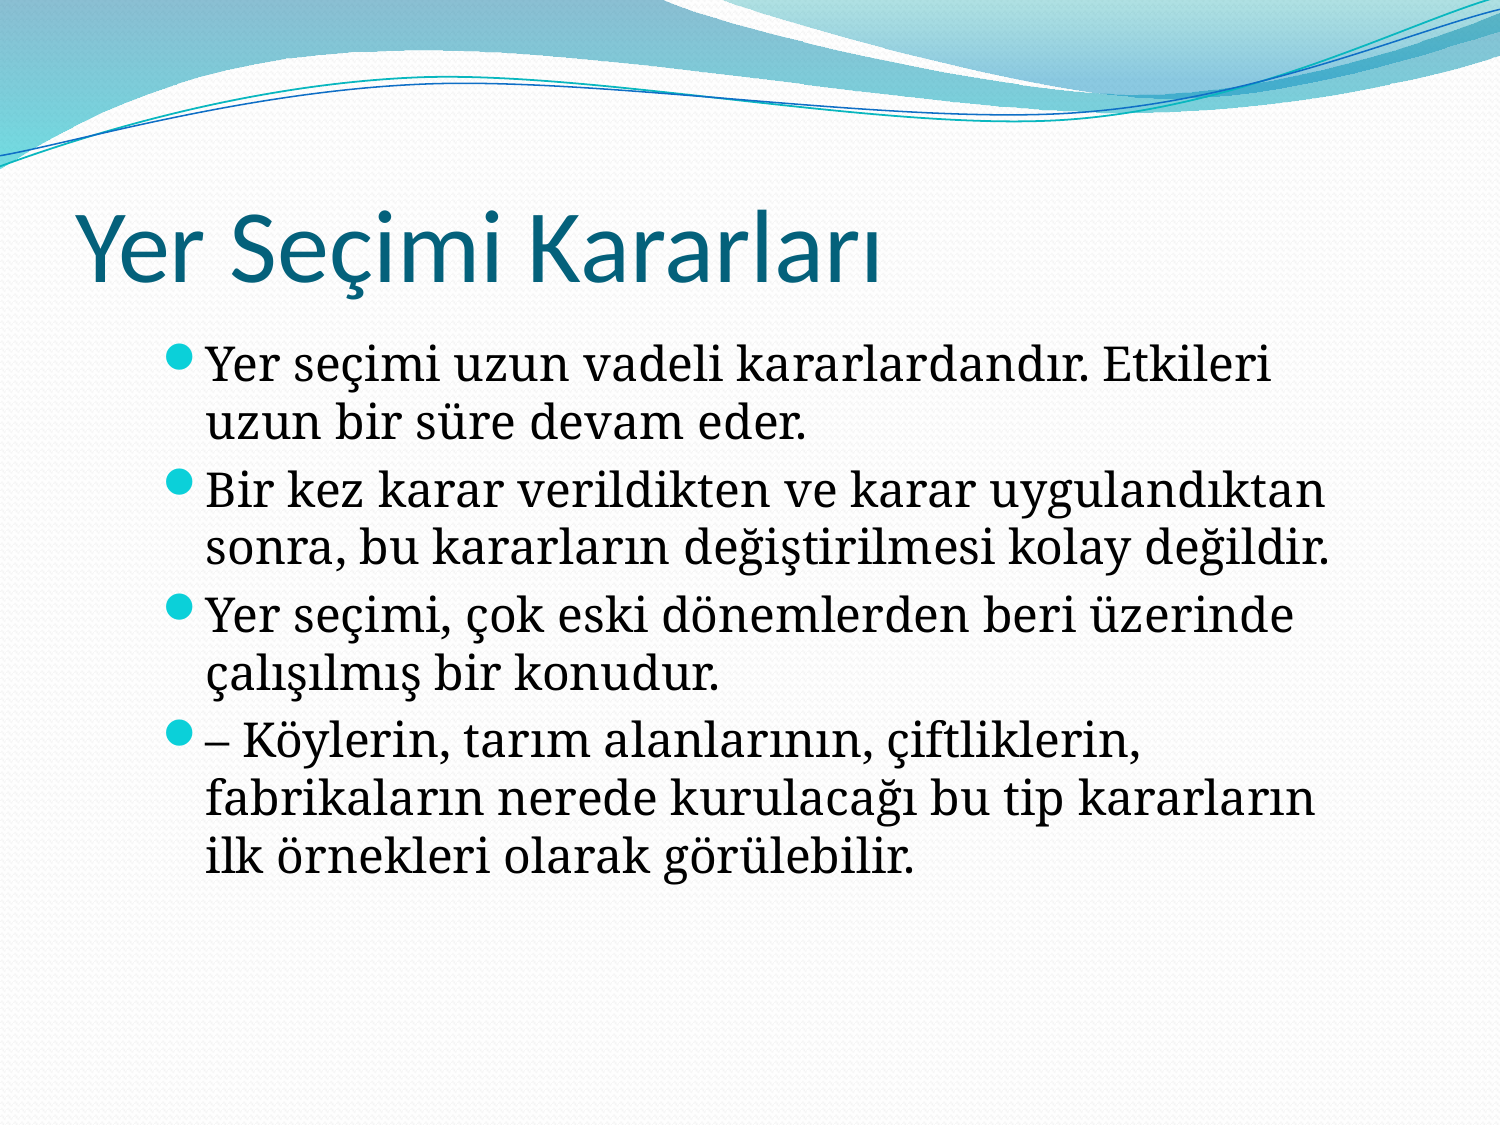

# Yer Seçimi Kararları
Yer seçimi uzun vadeli kararlardandır. Etkileri uzun bir süre devam eder.
Bir kez karar verildikten ve karar uygulandıktan sonra, bu kararların değiştirilmesi kolay değildir.
Yer seçimi, çok eski dönemlerden beri üzerinde çalışılmış bir konudur.
– Köylerin, tarım alanlarının, çiftliklerin, fabrikaların nerede kurulacağı bu tip kararların ilk örnekleri olarak görülebilir.